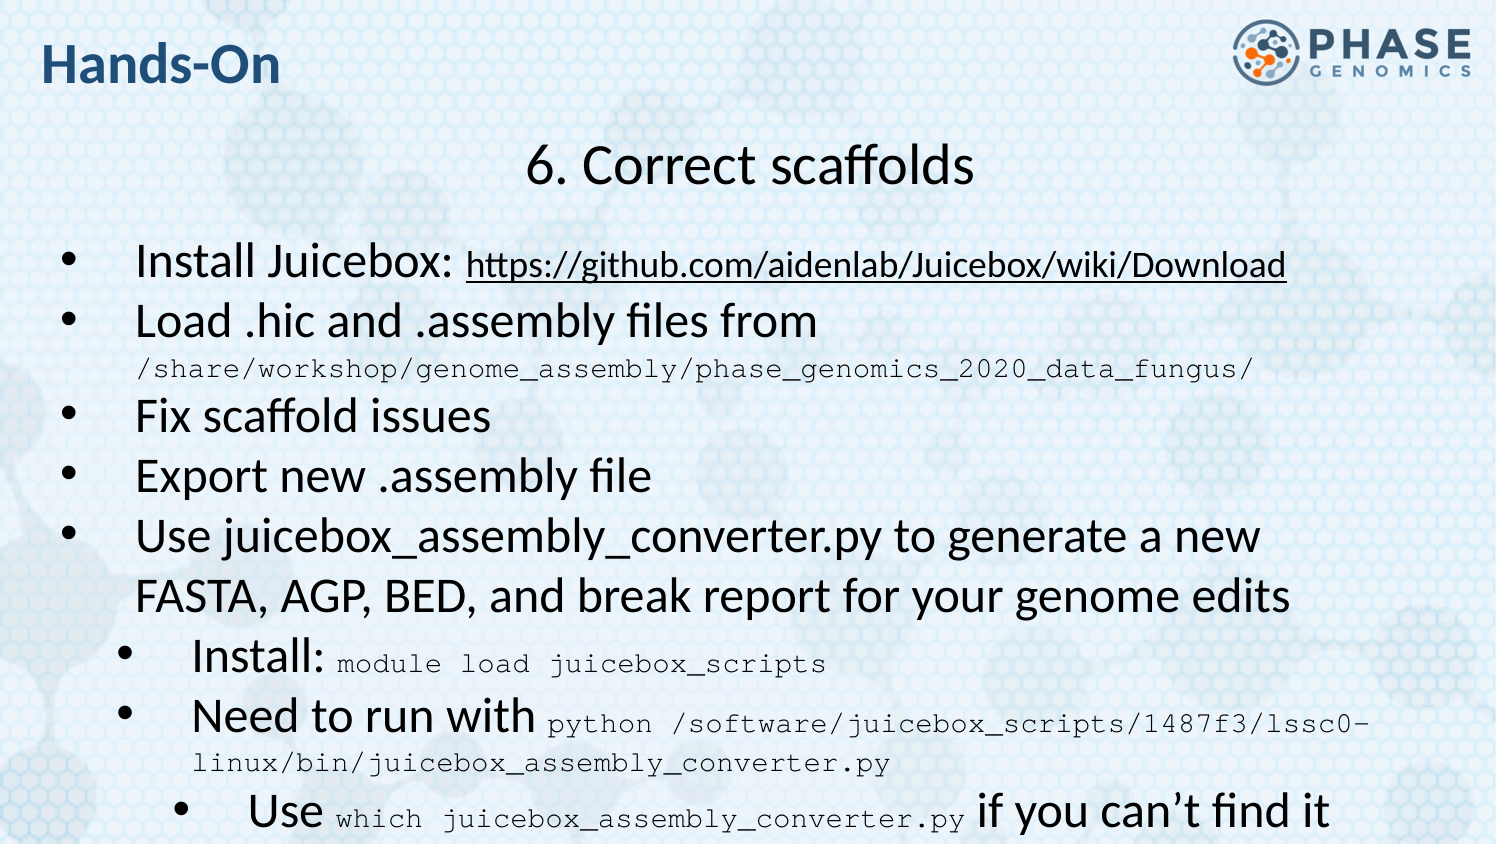

Hands-On
6. Correct scaffolds
Install Juicebox: https://github.com/aidenlab/Juicebox/wiki/Download
Load .hic and .assembly files from /share/workshop/genome_assembly/phase_genomics_2020_data_fungus/
Fix scaffold issues
Export new .assembly file
Use juicebox_assembly_converter.py to generate a new FASTA, AGP, BED, and break report for your genome edits
Install: module load juicebox_scripts
Need to run with python /software/juicebox_scripts/1487f3/lssc0-linux/bin/juicebox_assembly_converter.py
Use which juicebox_assembly_converter.py if you can’t find it